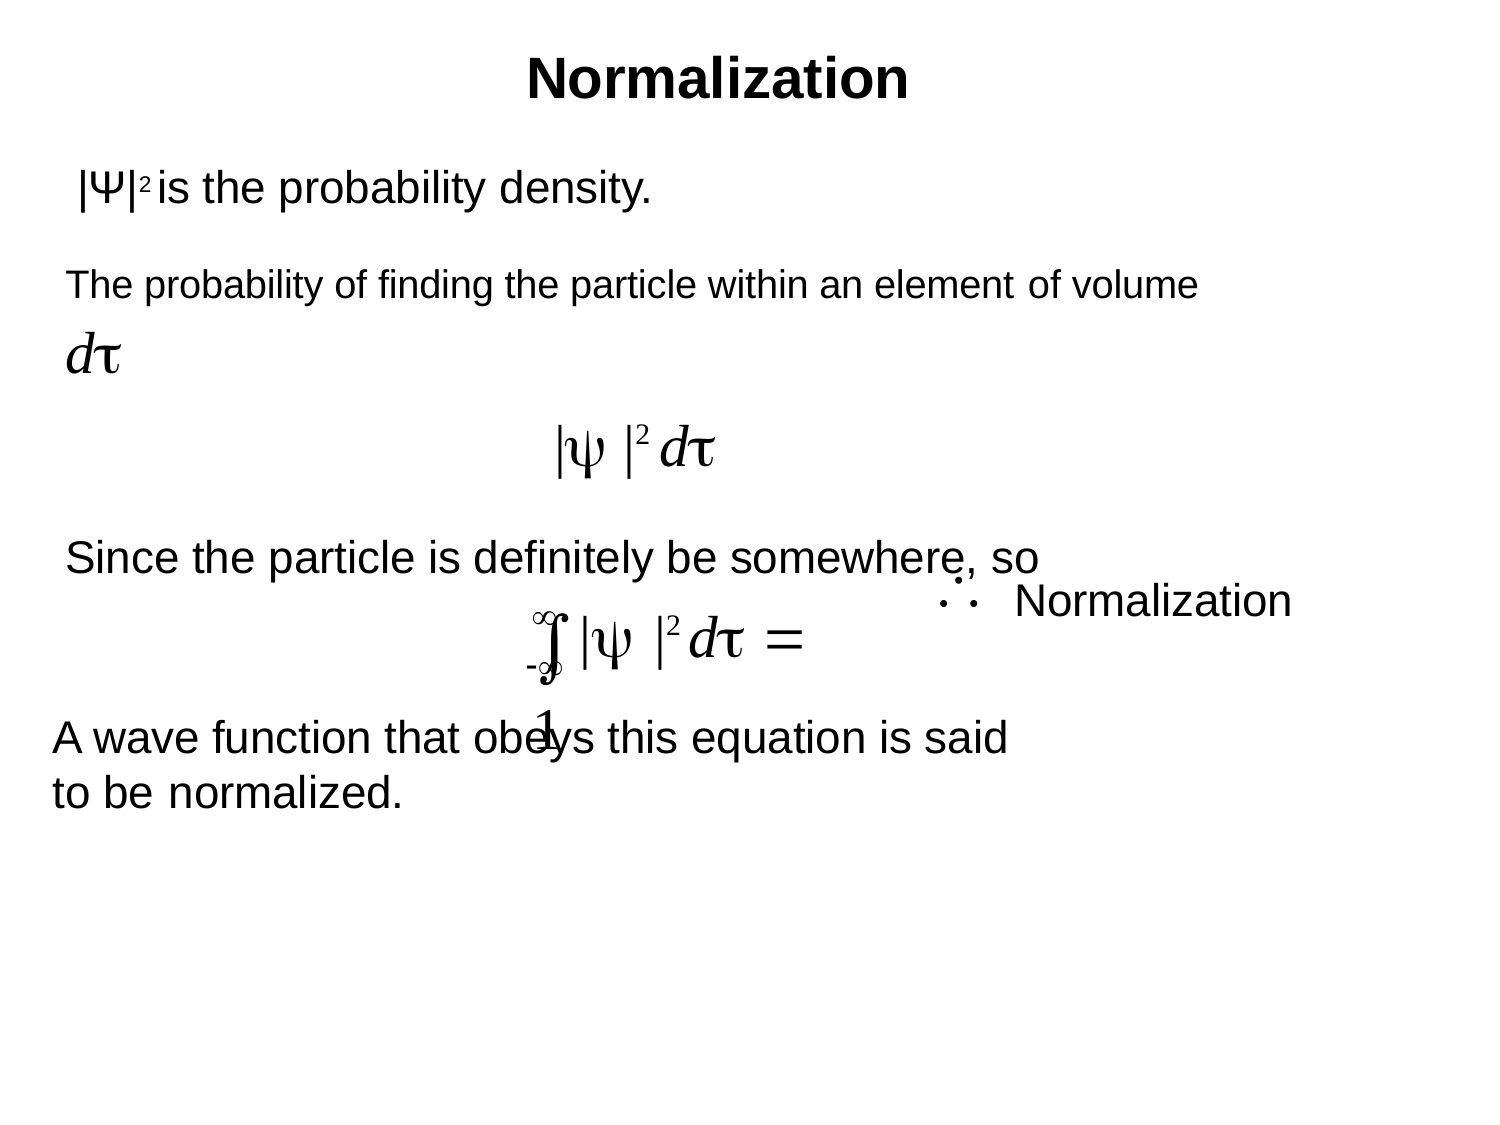

Normalization
|Ψ|2 is the probability density.
The probability of finding the particle within an element of volume	dτ
|ψ |2 dτ
Since the particle is definitely be somewhere, so
∞
∫|ψ |2 dτ = 1
∴
Normalization
−∞
A wave function that obeys this equation is said to be normalized.